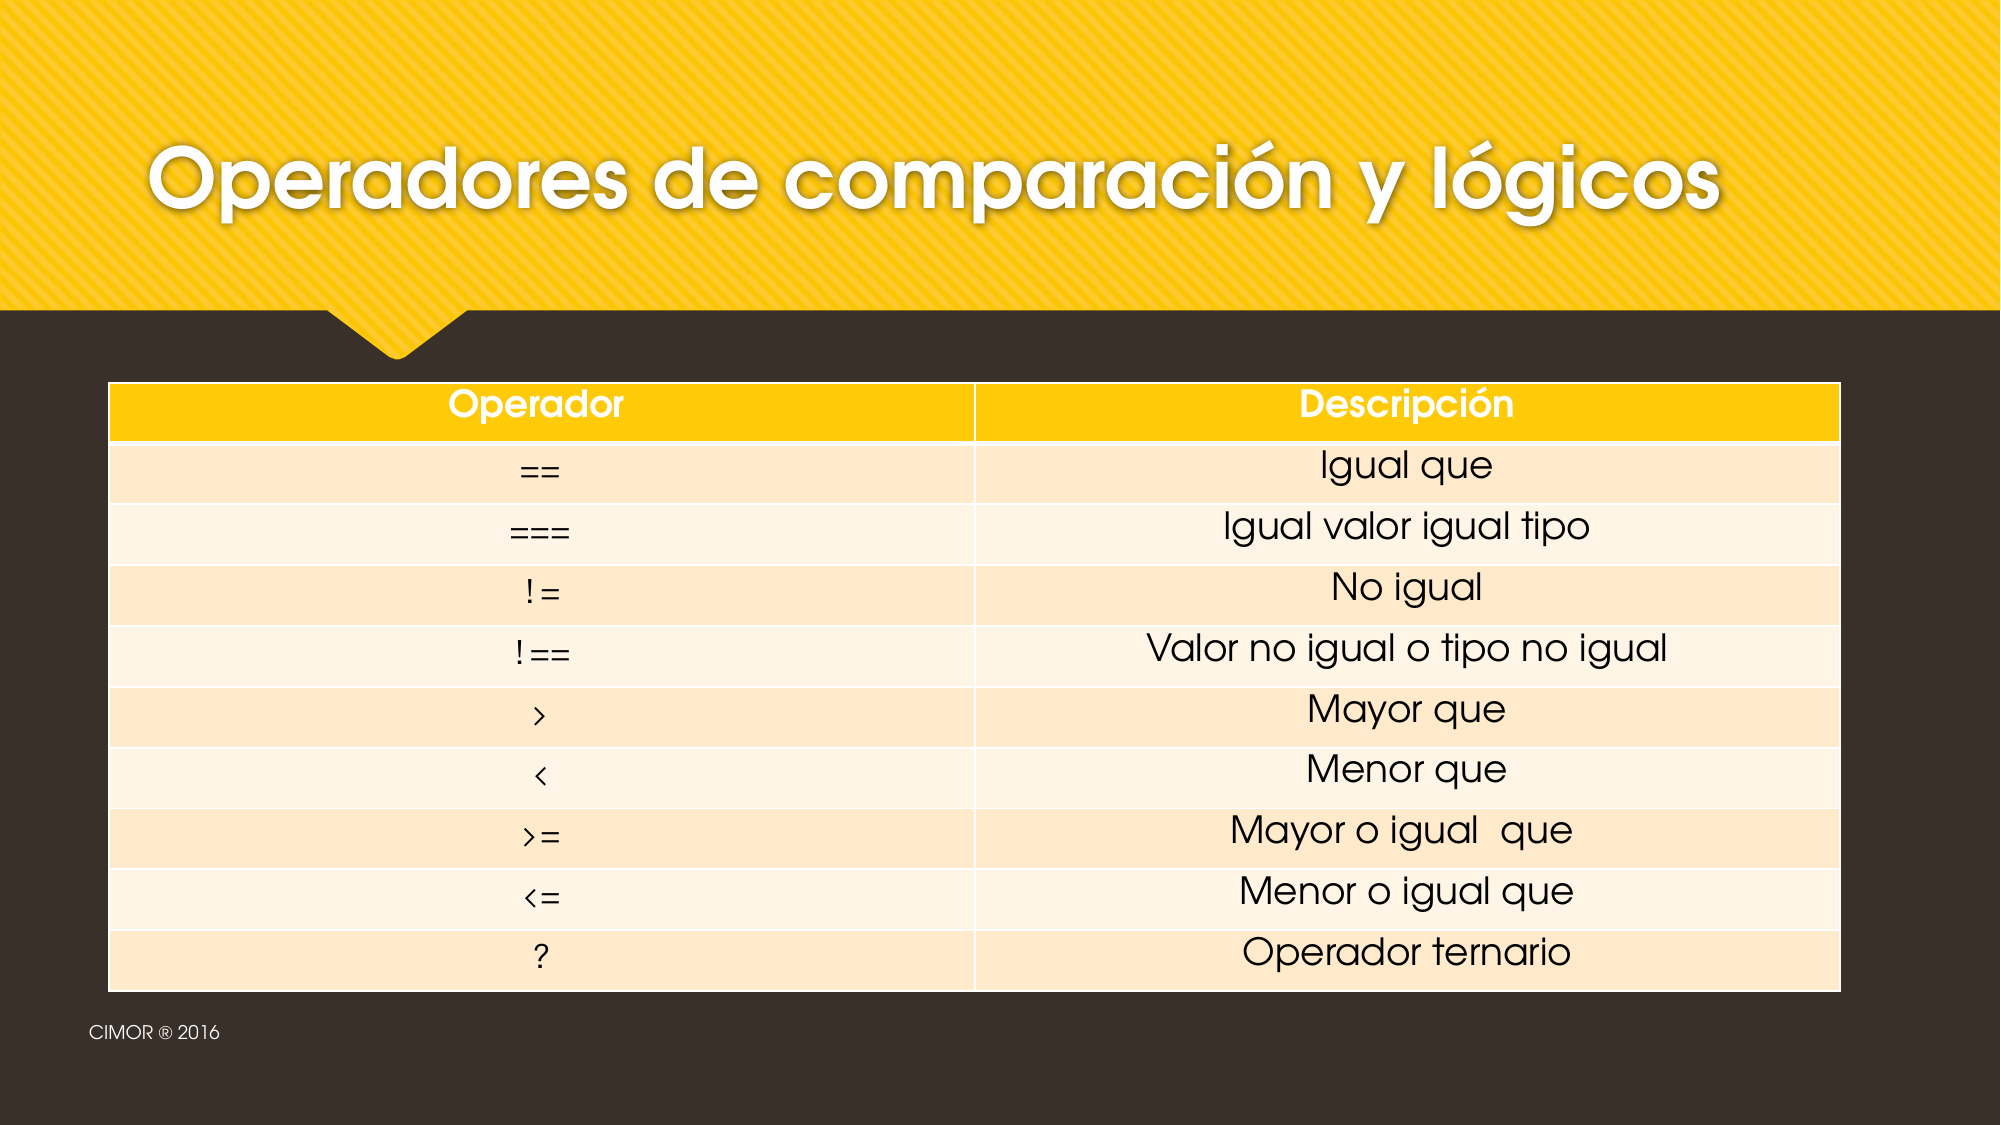

# Operadores de comparación y lógicos
| Operador | Descripción |
| --- | --- |
| == | Igual que |
| === | Igual valor igual tipo |
| != | No igual |
| !== | Valor no igual o tipo no igual |
| > | Mayor que |
| < | Menor que |
| >= | Mayor o igual que |
| <= | Menor o igual que |
| ? | Operador ternario |
CIMOR ® 2016